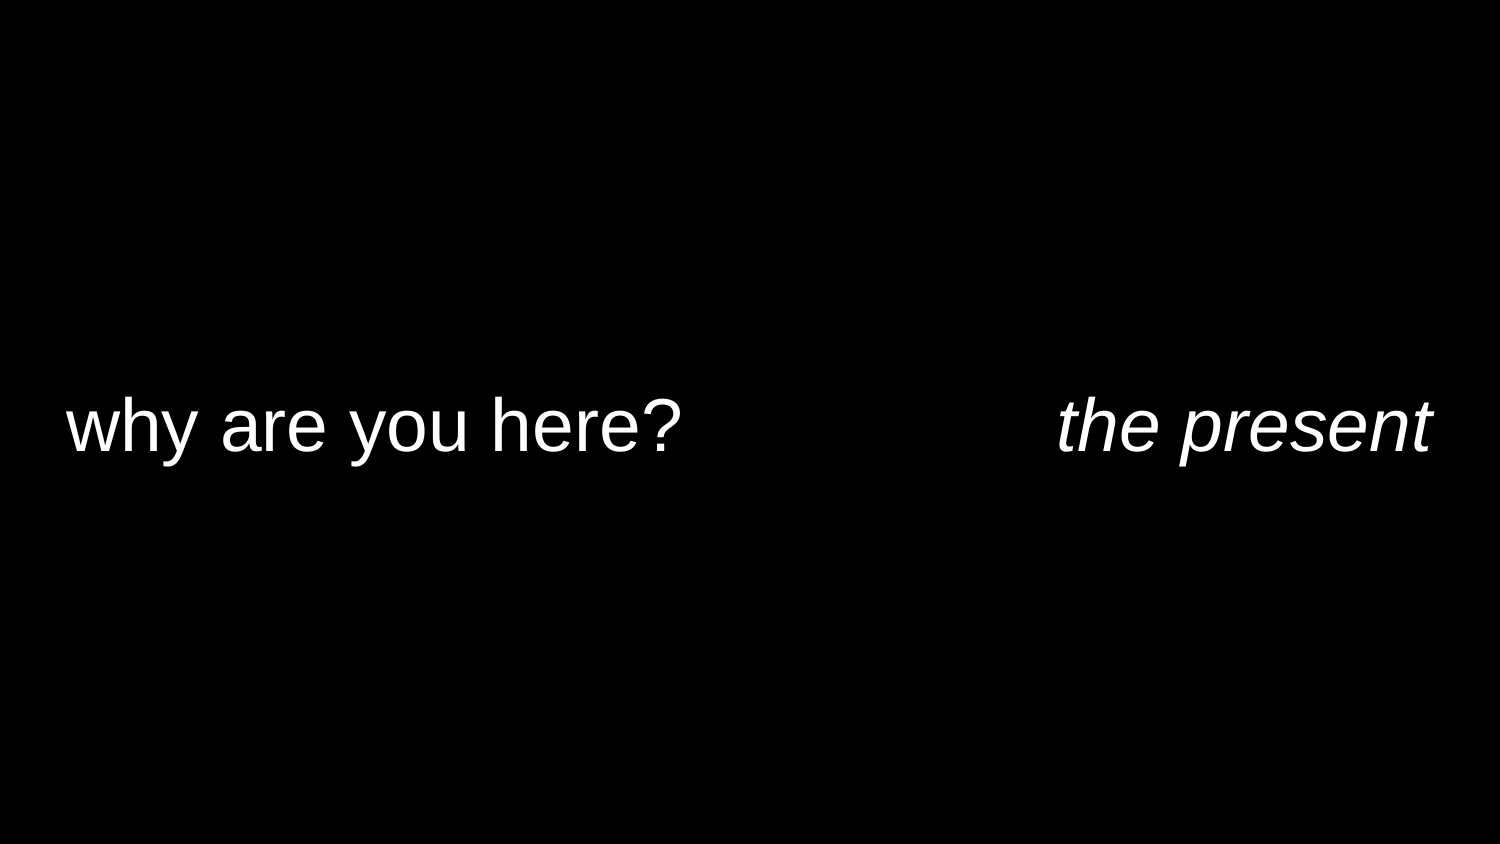

# why are you here?                  the present